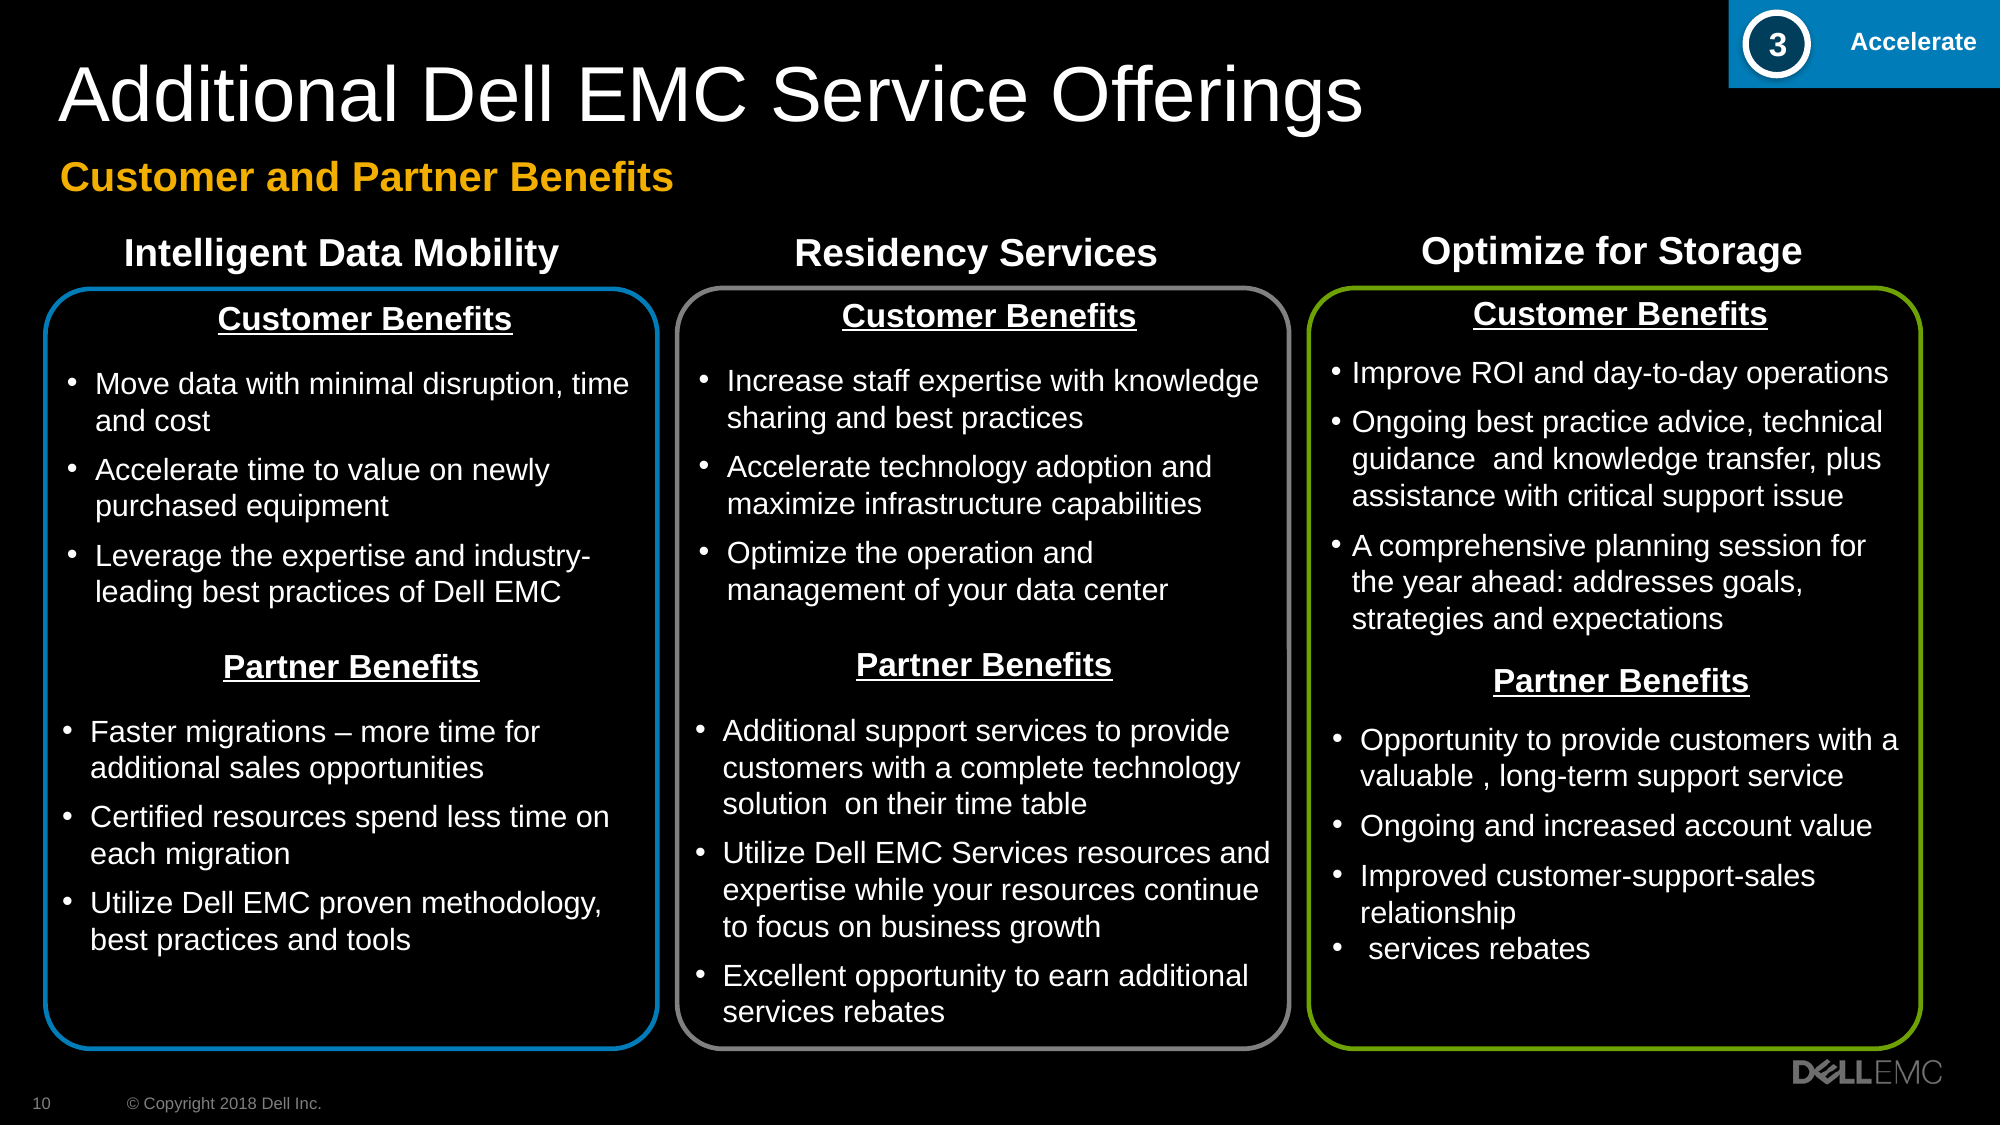

Accelerate

3
# Additional Dell EMC Service Offerings
Customer and Partner Benefits
Optimize for Storage
Intelligent Data Mobility
Residency Services
Customer Benefits

Improve ROI and day-to-day operations

Ongoing best practice advice, technical guidance  and knowledge transfer, plus assistance with critical support issue

A comprehensive planning session for the year ahead: addresses goals, strategies and expectations
 Customer Benefits

Increase staff expertise with knowledge sharing and best practices
Accelerate technology adoption and maximize infrastructure capabilities
Optimize the operation and management of your data center

  Customer Benefits

Move data with minimal disruption, time and cost
Accelerate time to value on newly purchased equipment
Leverage the expertise and industry-leading best practices of Dell EMC

Partner Benefits

Additional support services to provide customers with a complete technology solution  on their time table
Utilize Dell EMC Services resources and expertise while your resources continue to focus on business growth
Excellent opportunity to earn additional services rebates
Partner Benefits

Faster migrations – more time for additional sales opportunities
Certified resources spend less time on each migration
Utilize Dell EMC proven methodology, best practices and tools
Partner Benefits

Opportunity to provide customers with a valuable , long-term support service

Ongoing and increased account value

Improved customer-support-sales relationship
 services rebates